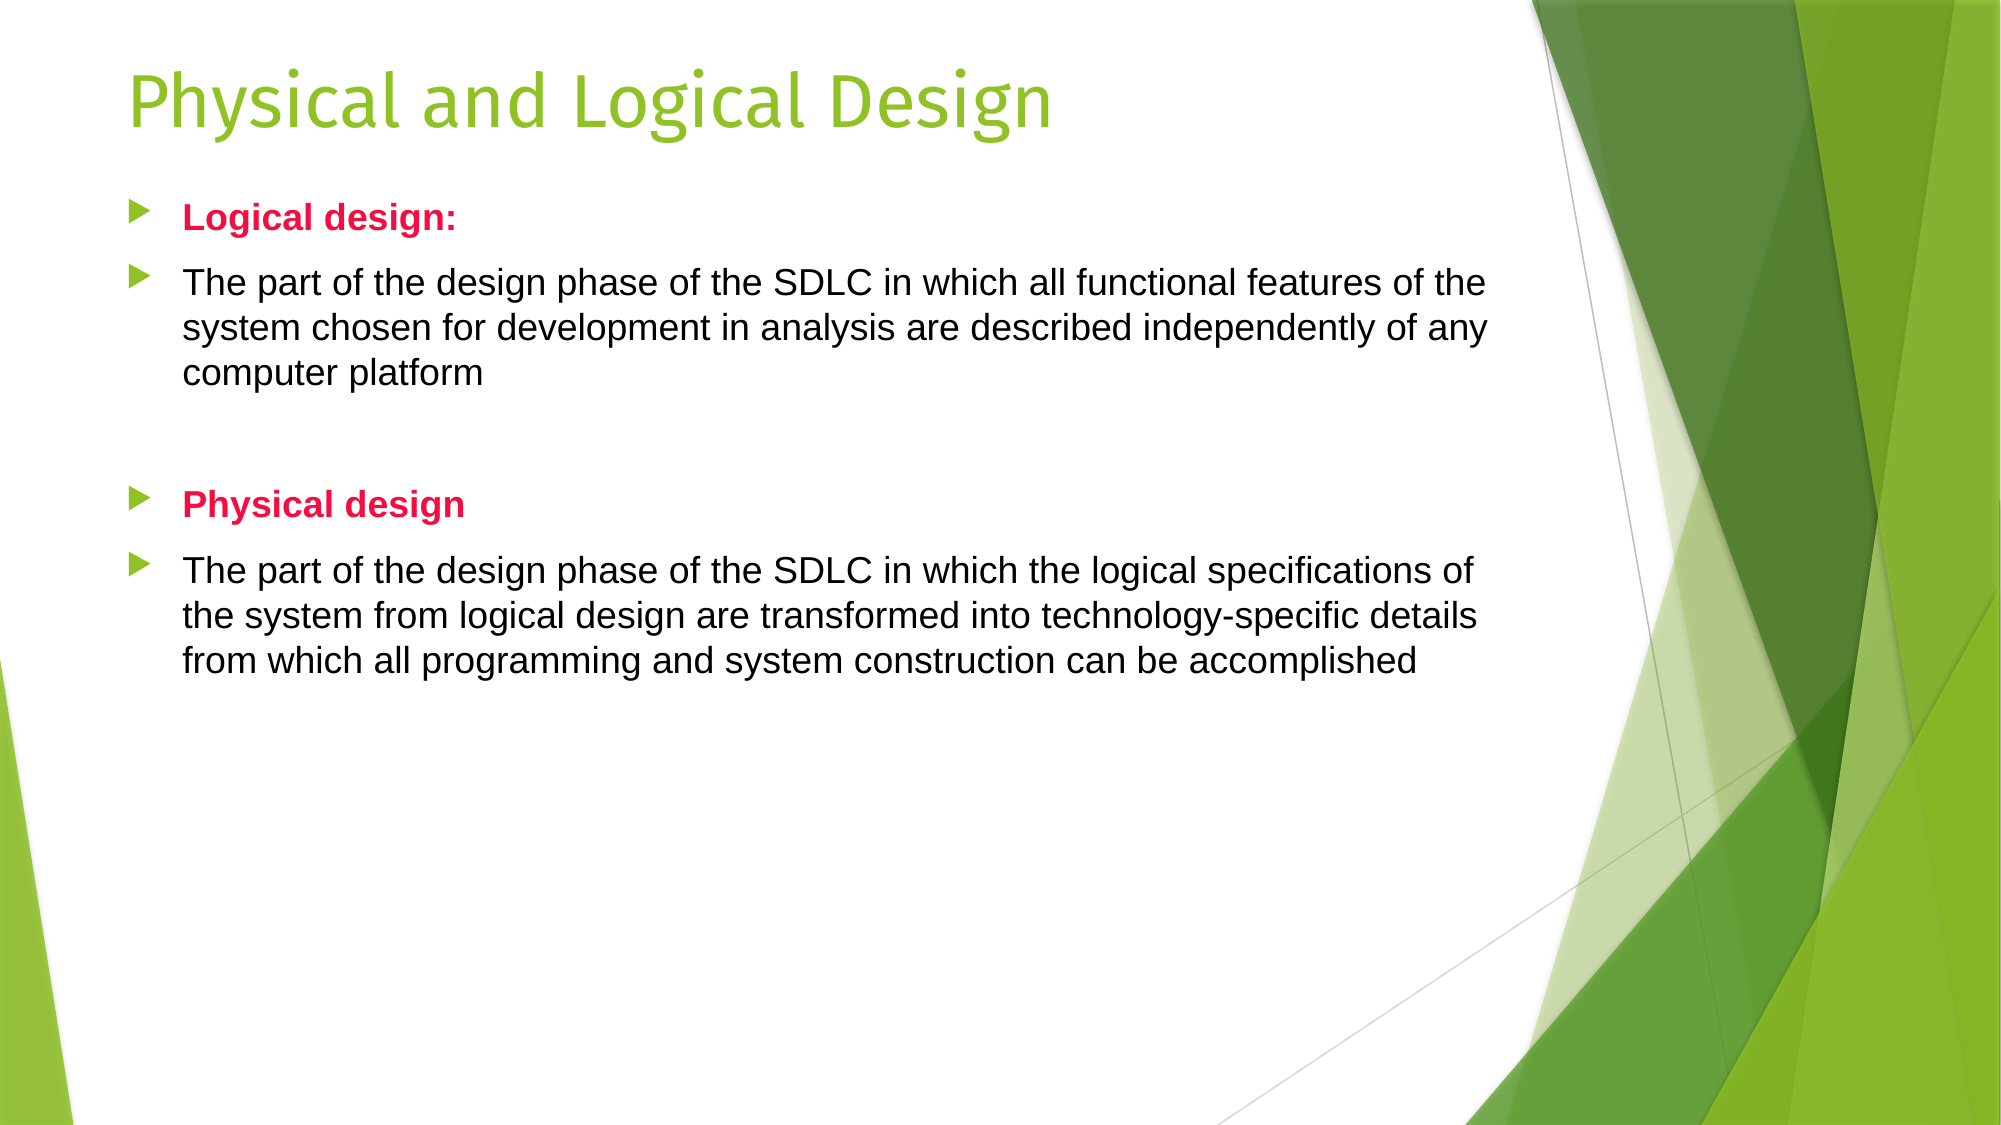

# Physical and Logical Design
Logical design:
The part of the design phase of the SDLC in which all functional features of the system chosen for development in analysis are described independently of any computer platform

Physical design
The part of the design phase of the SDLC in which the logical specifications of the system from logical design are transformed into technology-specific details from which all programming and system construction can be accomplished